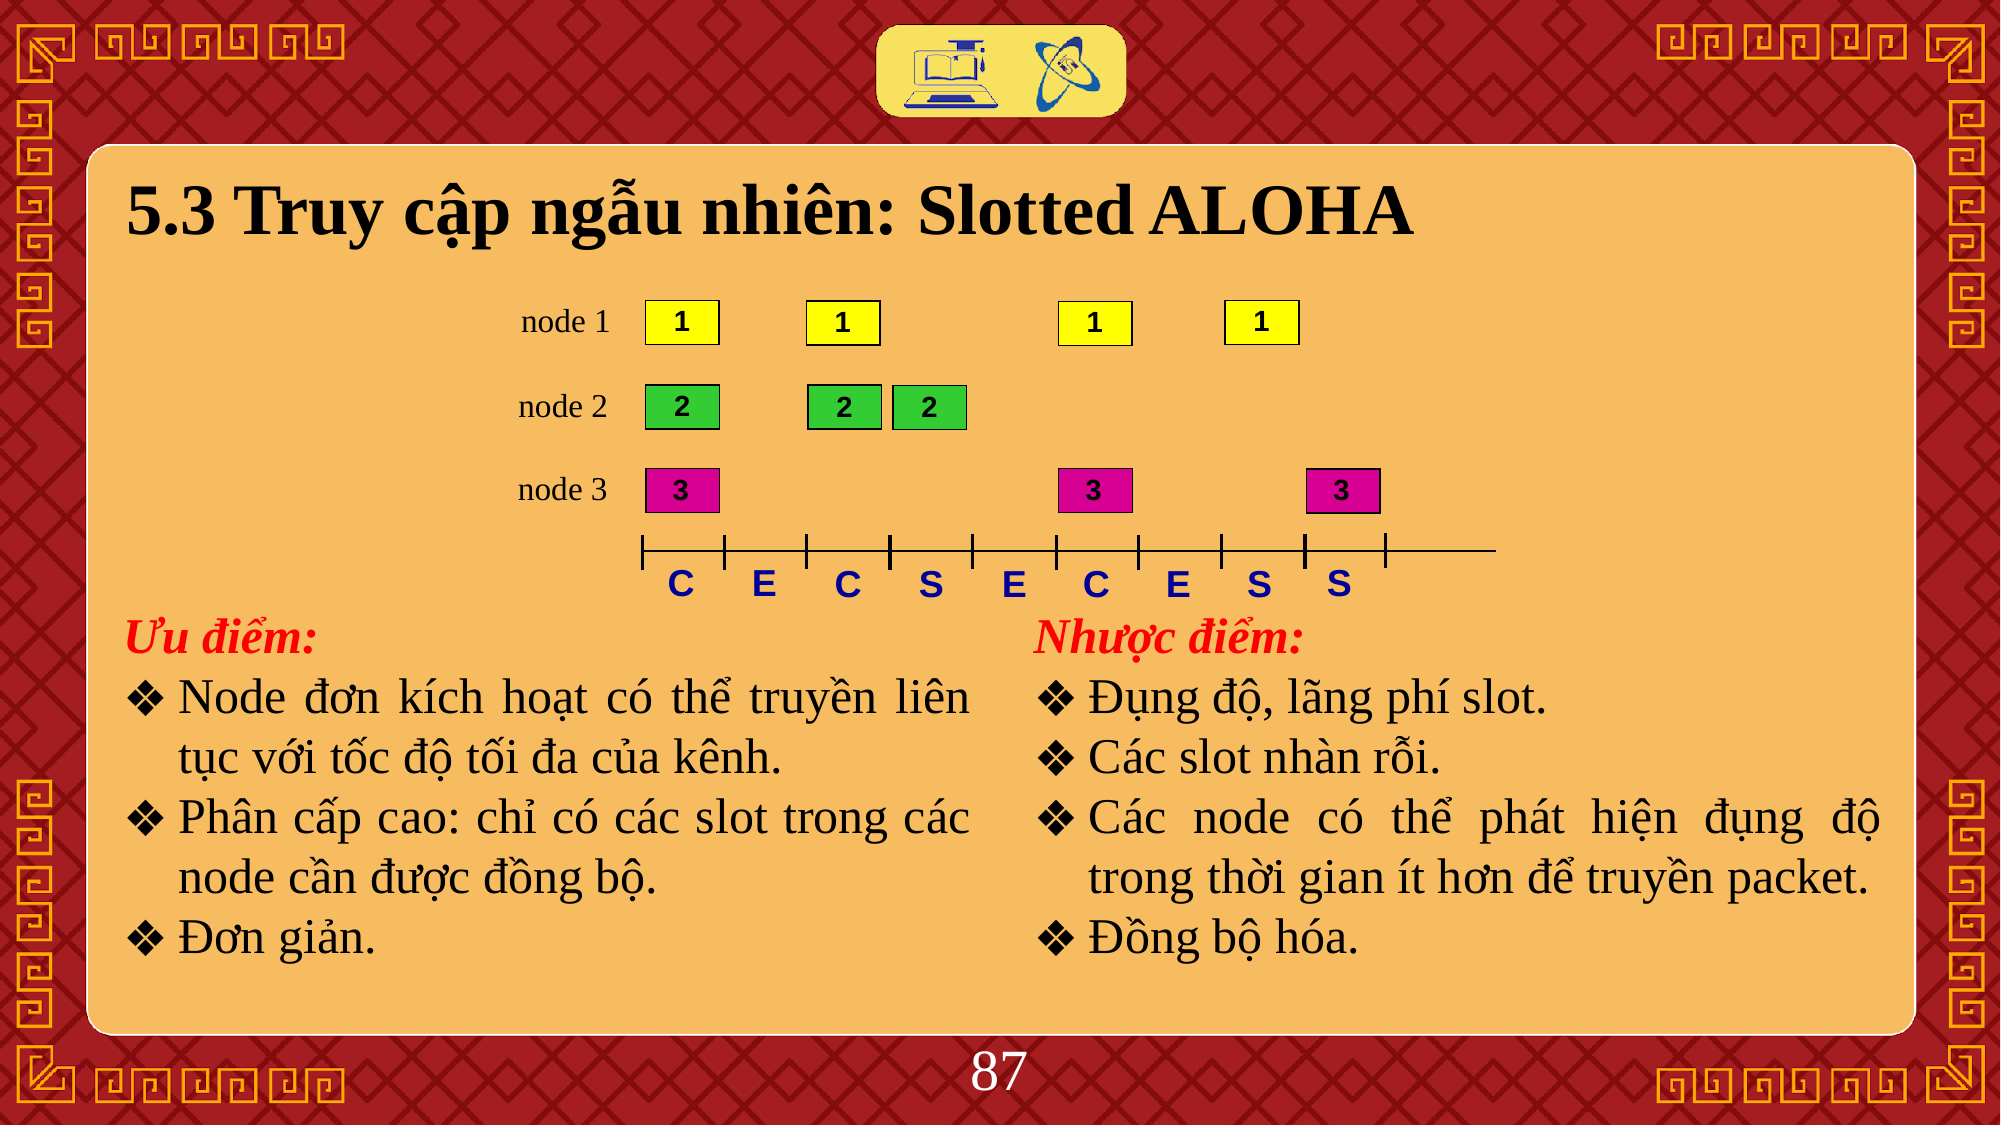

# 5.3 Truy cập ngẫu nhiên: Slotted ALOHA
node 1
1

1

1

1

node 2
2

2

2

node 3
3

3

3

C
E
S
C
S
E
C
E
S
Nhược điểm:
Đụng độ, lãng phí slot.
Các slot nhàn rỗi.
Các node có thể phát hiện đụng độ trong thời gian ít hơn để truyền packet.
Đồng bộ hóa.

Ưu điểm:
Node đơn kích hoạt có thể truyền liên tục với tốc độ tối đa của kênh.
Phân cấp cao: chỉ có các slot trong các node cần được đồng bộ.
Đơn giản.

87